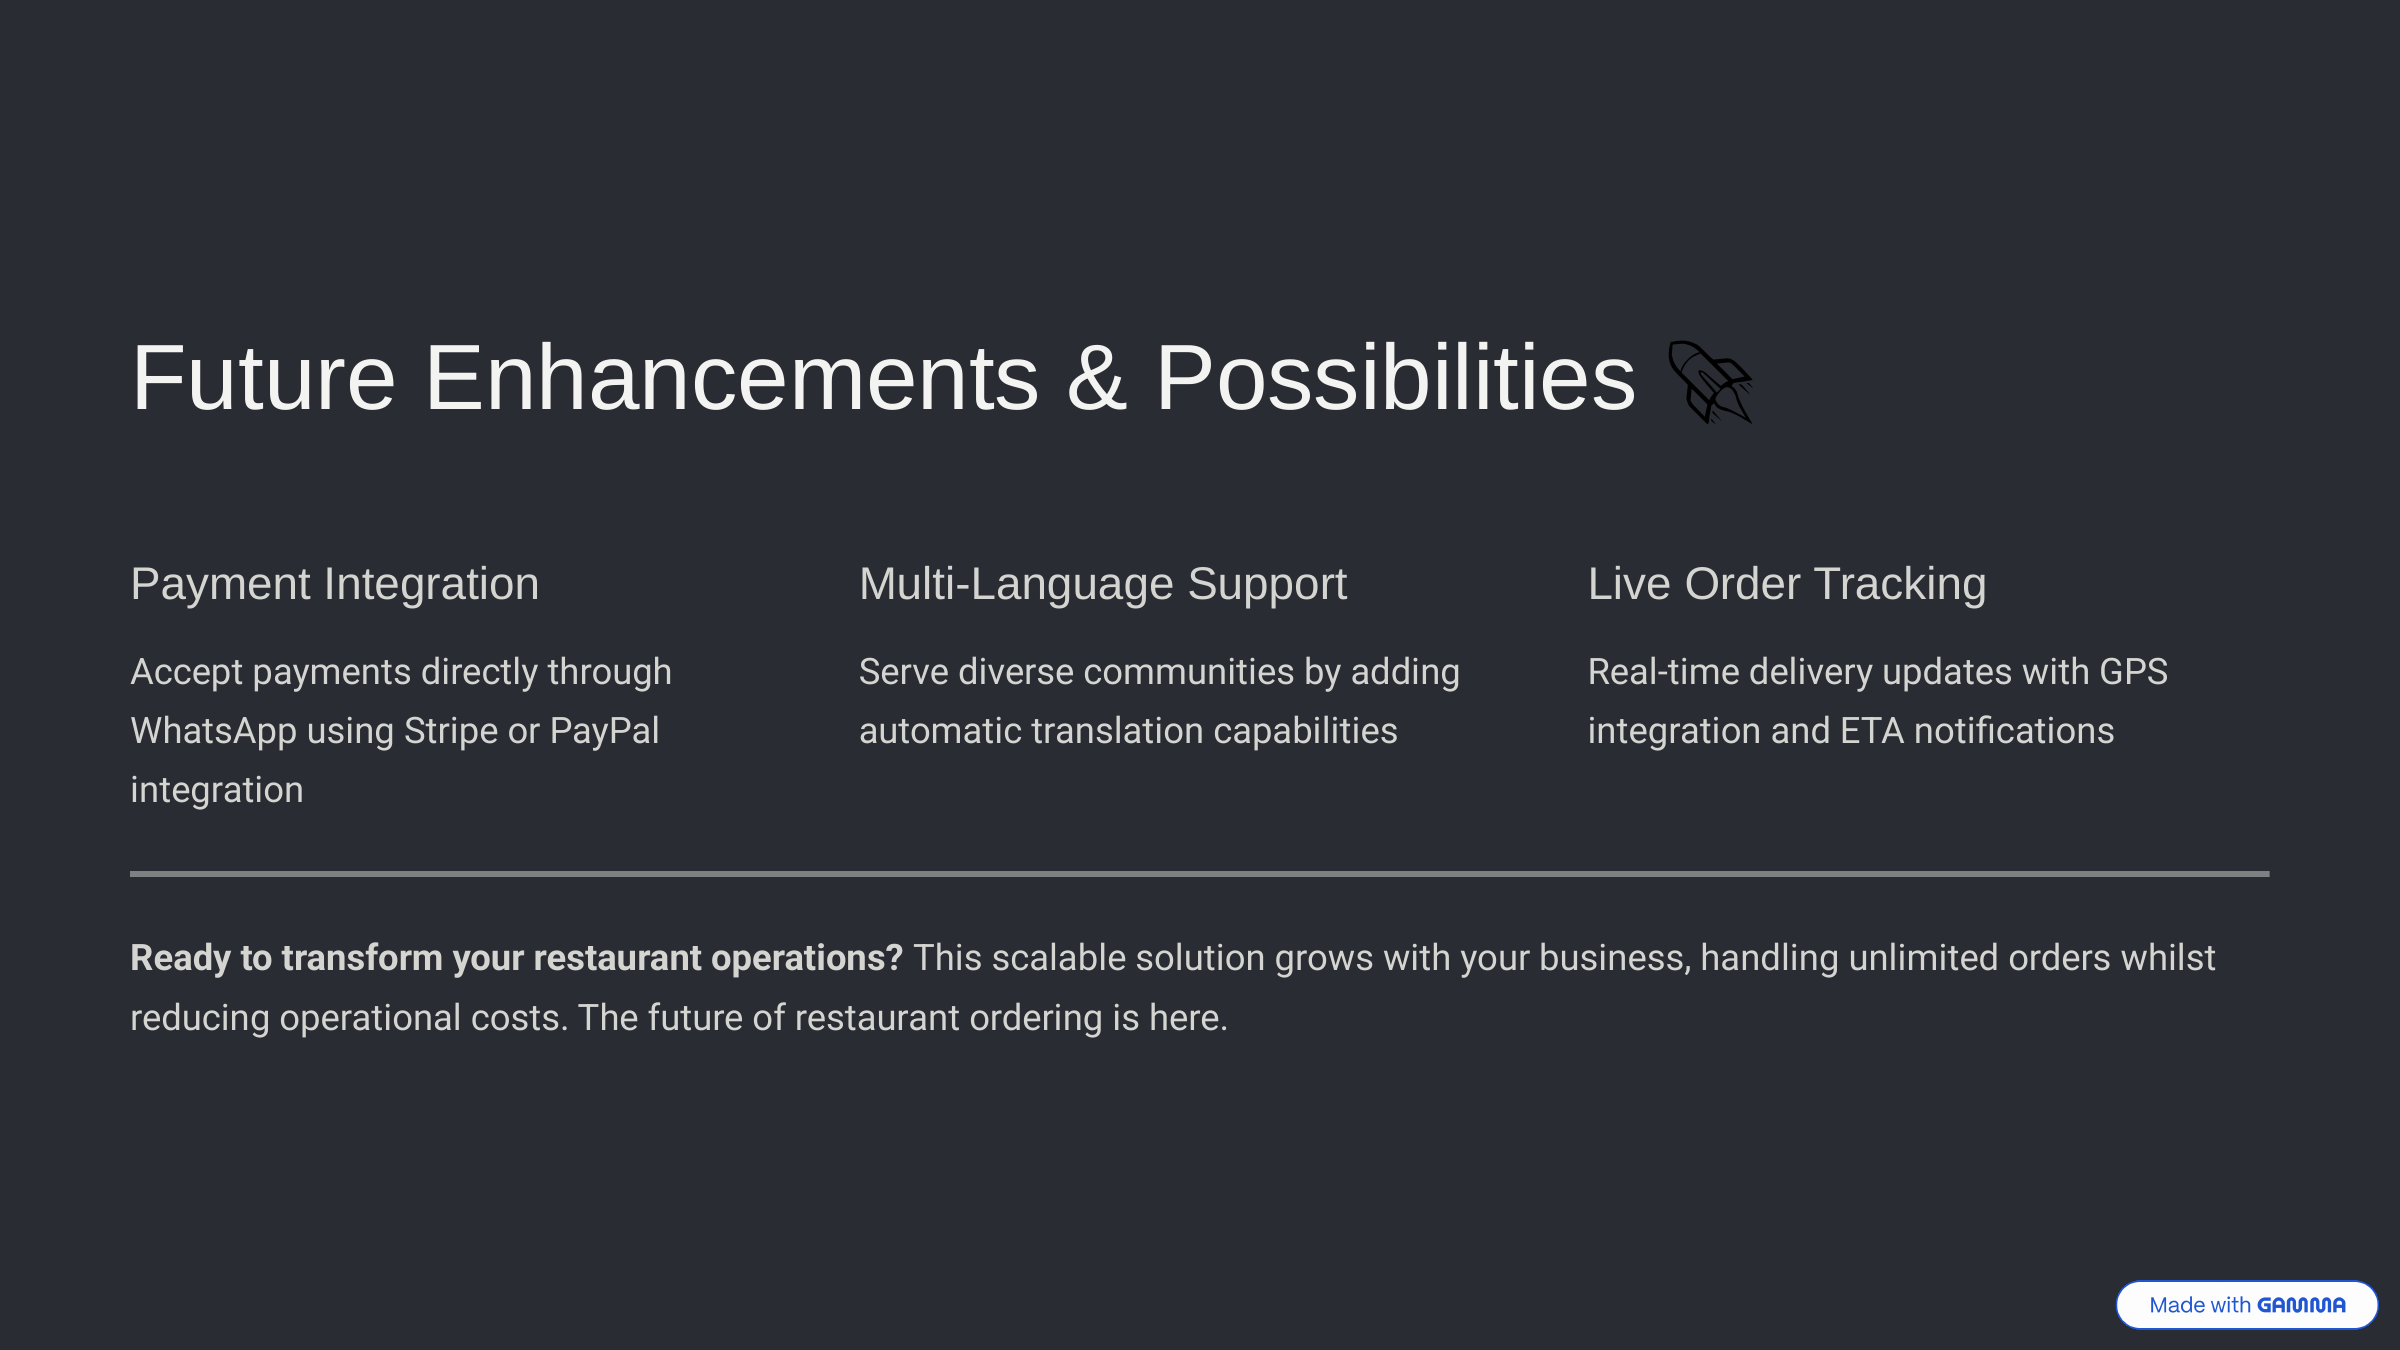

Future Enhancements & Possibilities 🚀
Payment Integration
Multi-Language Support
Live Order Tracking
Accept payments directly through WhatsApp using Stripe or PayPal integration
Serve diverse communities by adding automatic translation capabilities
Real-time delivery updates with GPS integration and ETA notifications

Ready to transform your restaurant operations? This scalable solution grows with your business, handling unlimited orders whilst reducing operational costs. The future of restaurant ordering is here.